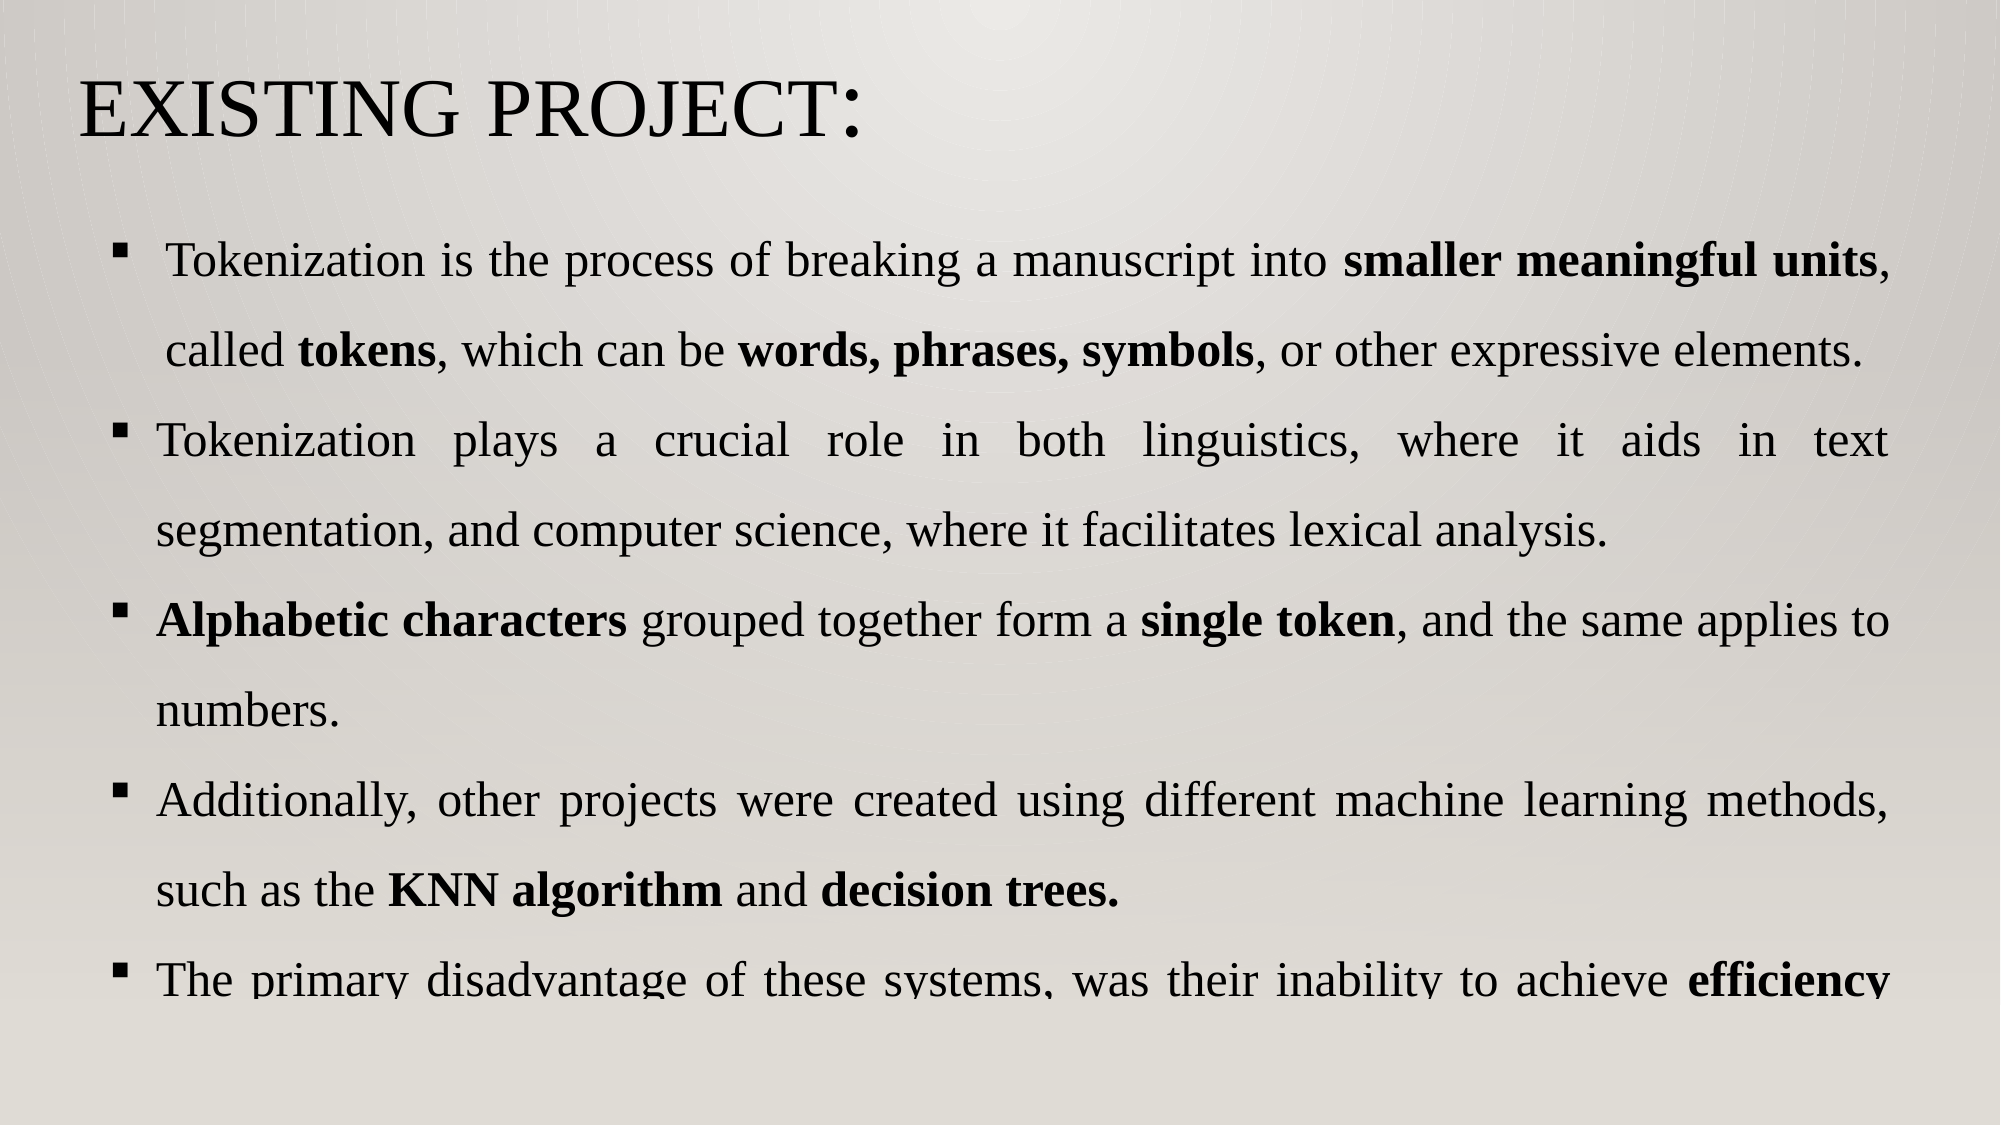

EXISTING PROJECT:
Tokenization is the process of breaking a manuscript into smaller meaningful units, called tokens, which can be words, phrases, symbols, or other expressive elements.
Tokenization plays a crucial role in both linguistics, where it aids in text segmentation, and computer science, where it facilitates lexical analysis.
Alphabetic characters grouped together form a single token, and the same applies to numbers.
Additionally, other projects were created using different machine learning methods, such as the KNN algorithm and decision trees.
The primary disadvantage of these systems, was their inability to achieve efficiency and accuracy.